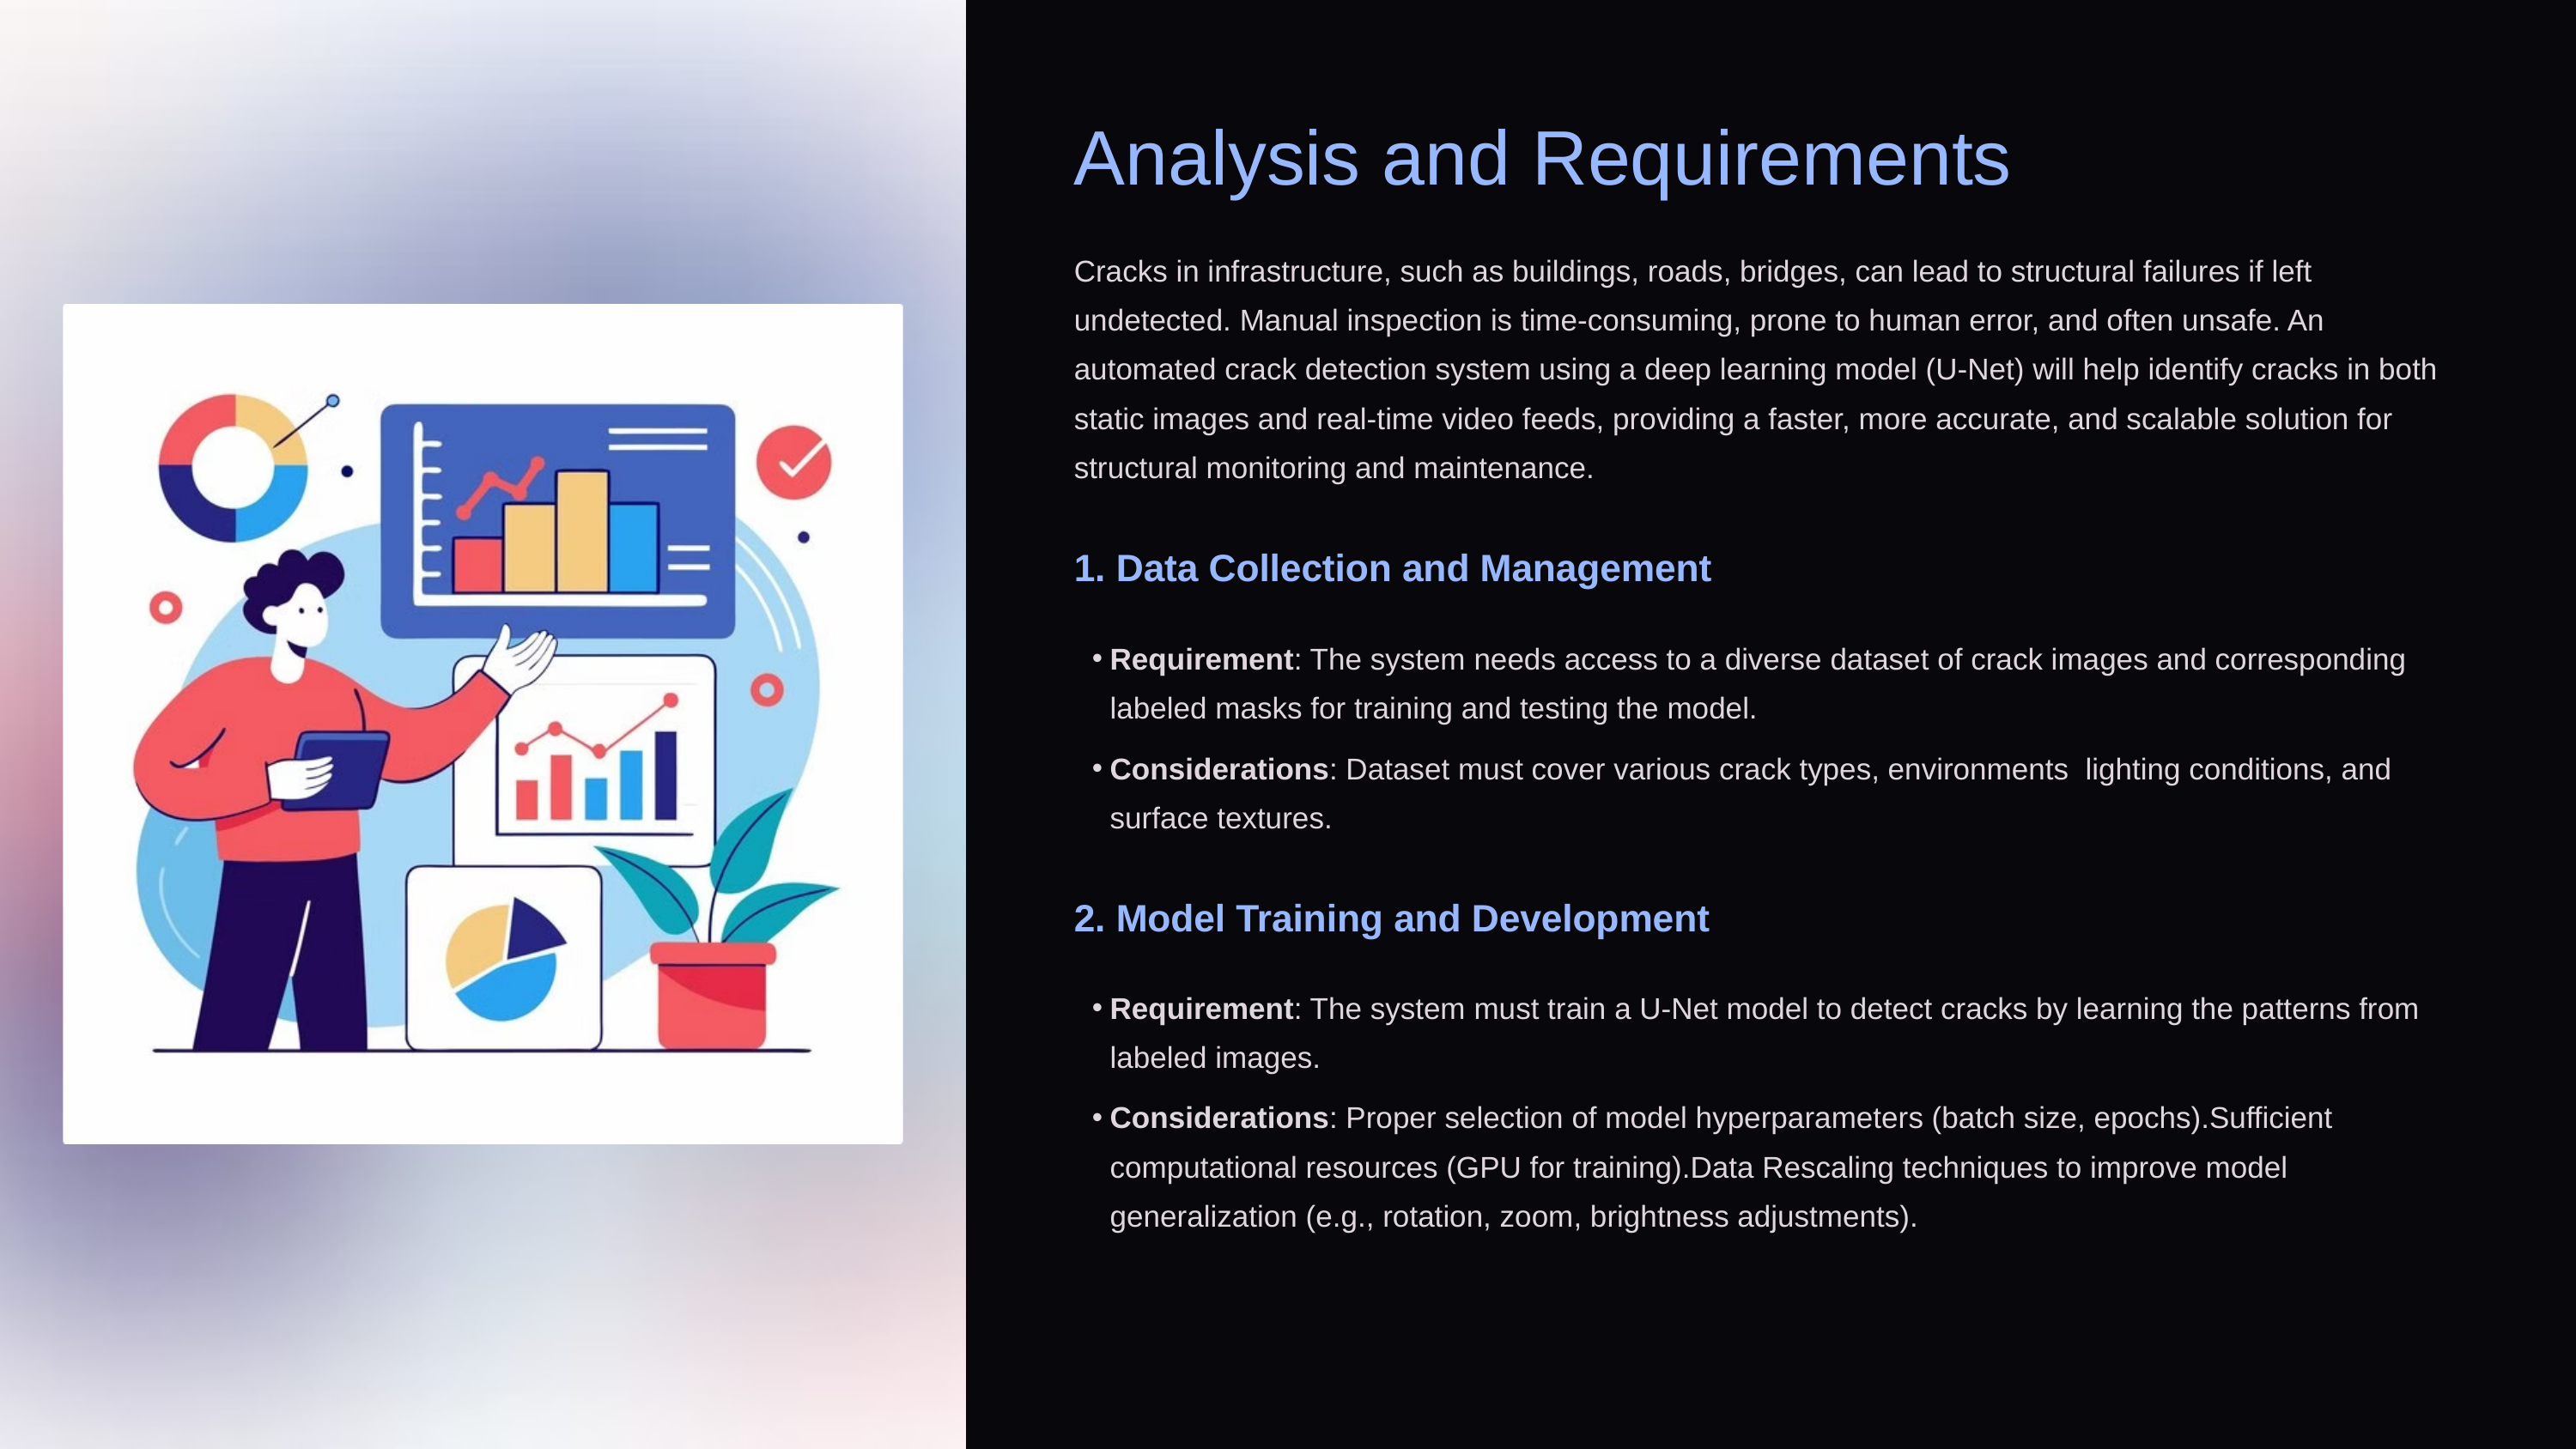

Analysis and Requirements
Cracks in infrastructure, such as buildings, roads, bridges, can lead to structural failures if left undetected. Manual inspection is time-consuming, prone to human error, and often unsafe. An automated crack detection system using a deep learning model (U-Net) will help identify cracks in both static images and real-time video feeds, providing a faster, more accurate, and scalable solution for structural monitoring and maintenance.

1. Data Collection and Management
Requirement: The system needs access to a diverse dataset of crack images and corresponding labeled masks for training and testing the model.
Considerations: Dataset must cover various crack types, environments  lighting conditions, and surface textures.
2. Model Training and Development
Requirement: The system must train a U-Net model to detect cracks by learning the patterns from labeled images.
Considerations: Proper selection of model hyperparameters (batch size, epochs).Sufficient computational resources (GPU for training).Data Rescaling techniques to improve model generalization (e.g., rotation, zoom, brightness adjustments).